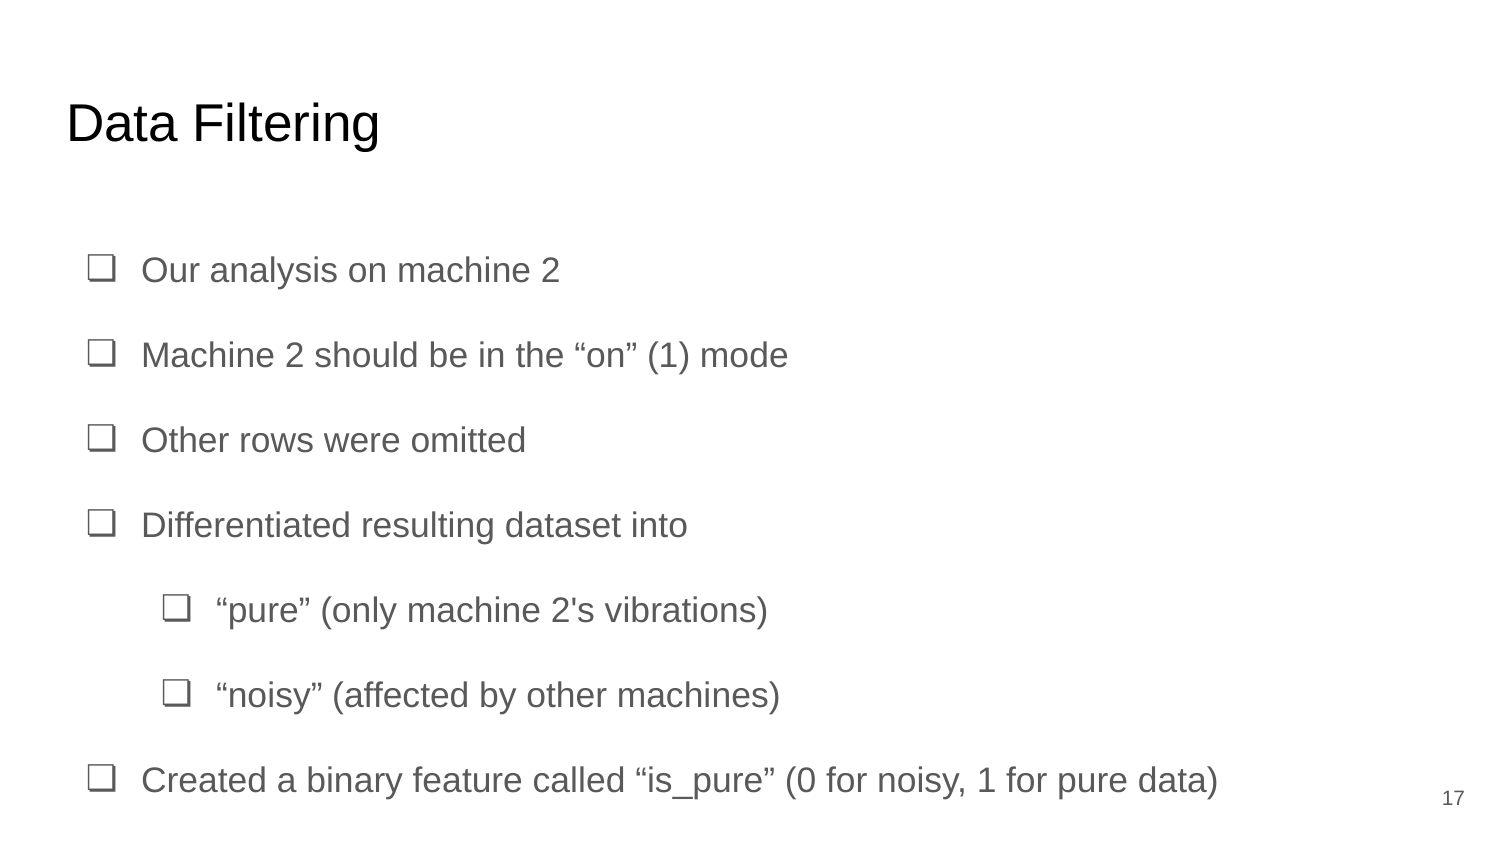

# Data Filtering
Our analysis on machine 2
Machine 2 should be in the “on” (1) mode
Other rows were omitted
Differentiated resulting dataset into
“pure” (only machine 2's vibrations)
“noisy” (affected by other machines)
Created a binary feature called “is_pure” (0 for noisy, 1 for pure data)

17